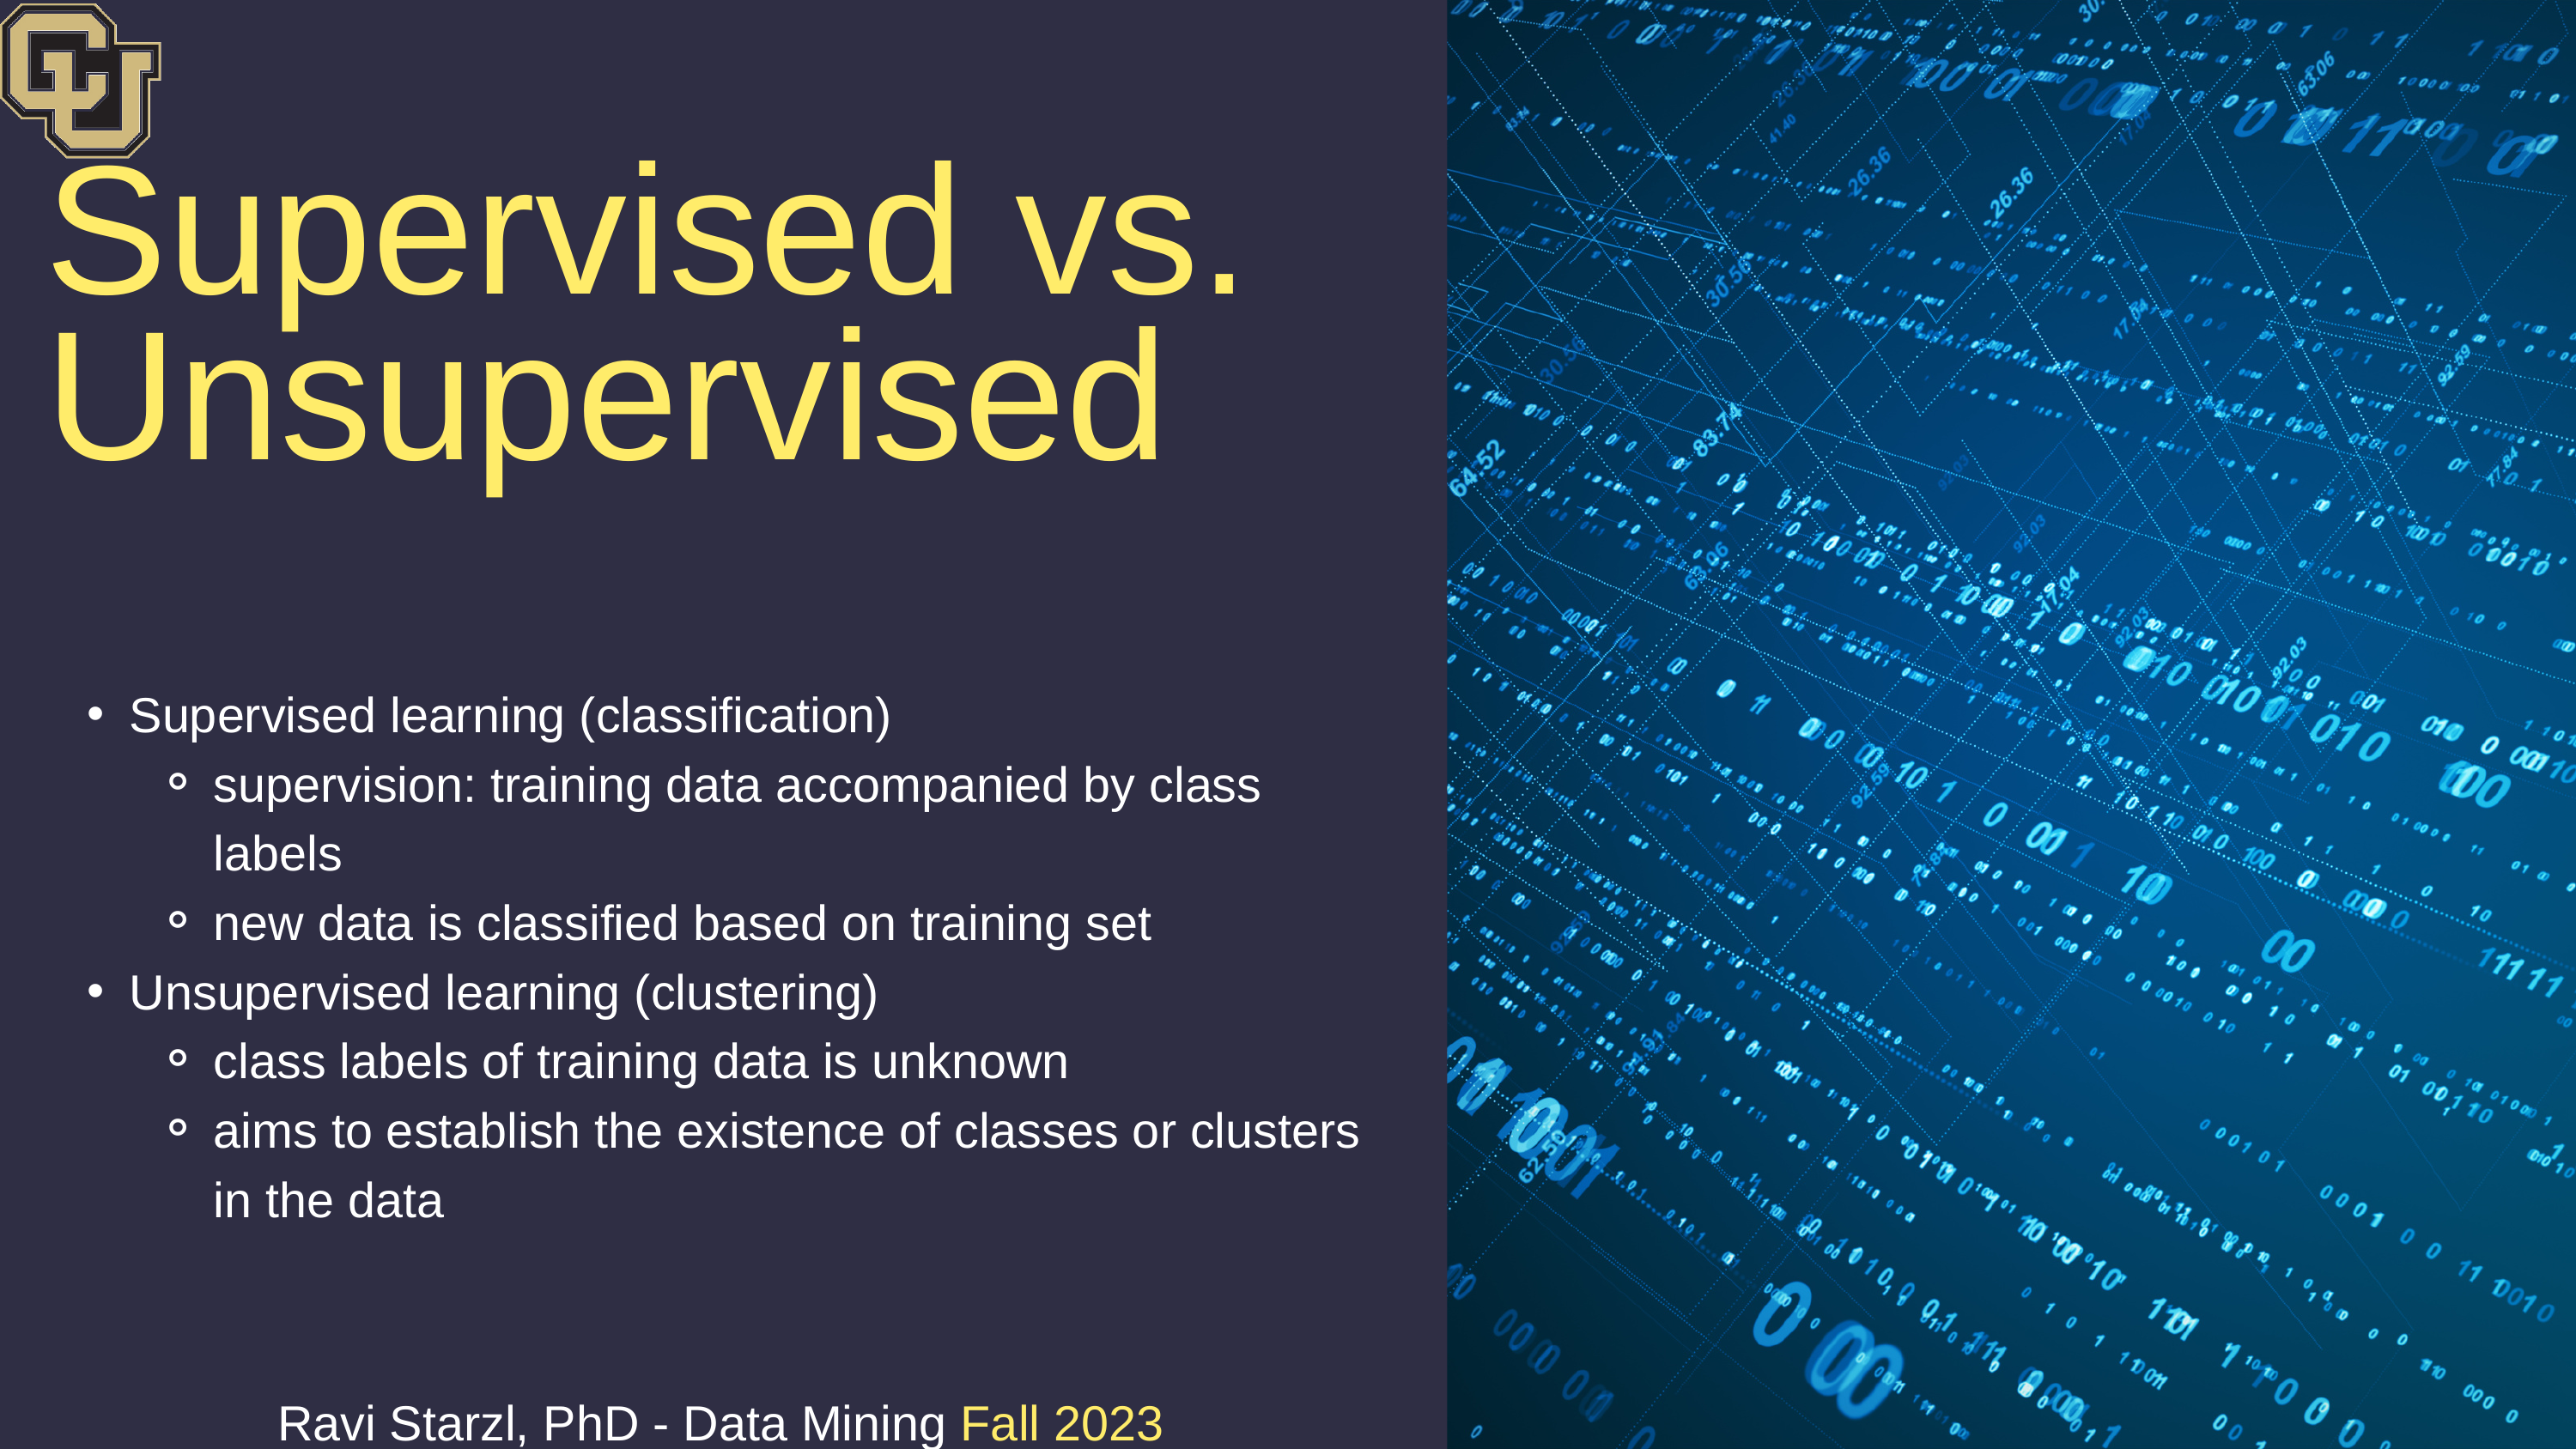

Supervised vs. Unsupervised
Supervised learning (classification)
supervision: training data accompanied by class labels
new data is classified based on training set
Unsupervised learning (clustering)
class labels of training data is unknown
aims to establish the existence of classes or clusters in the data
Ravi Starzl, PhD - Data Mining Fall 2023